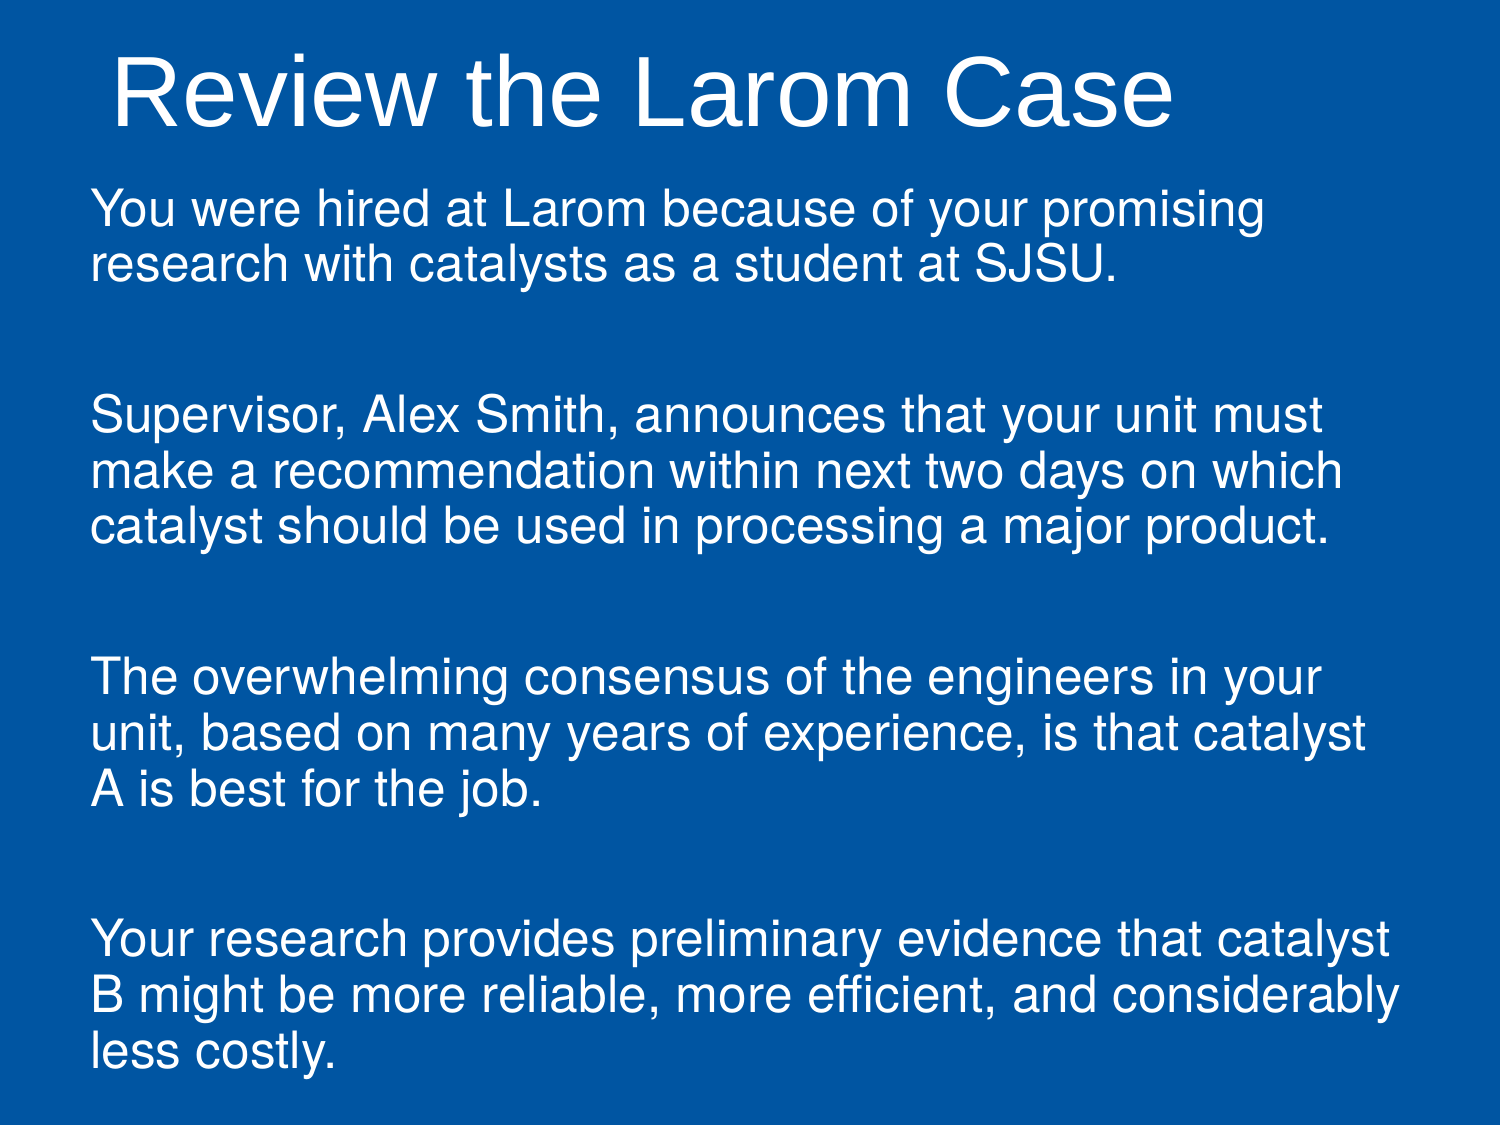

# Review the Larom Case
You were hired at Larom because of your promising research with catalysts as a student at SJSU.

Supervisor, Alex Smith, announces that your unit must make a recommendation within next two days on which catalyst should be used in processing a major product.

The overwhelming consensus of the engineers in your unit, based on many years of experience, is that catalyst A is best for the job.

Your research provides preliminary evidence that catalyst B might be more reliable, more efficient, and considerably less costly.